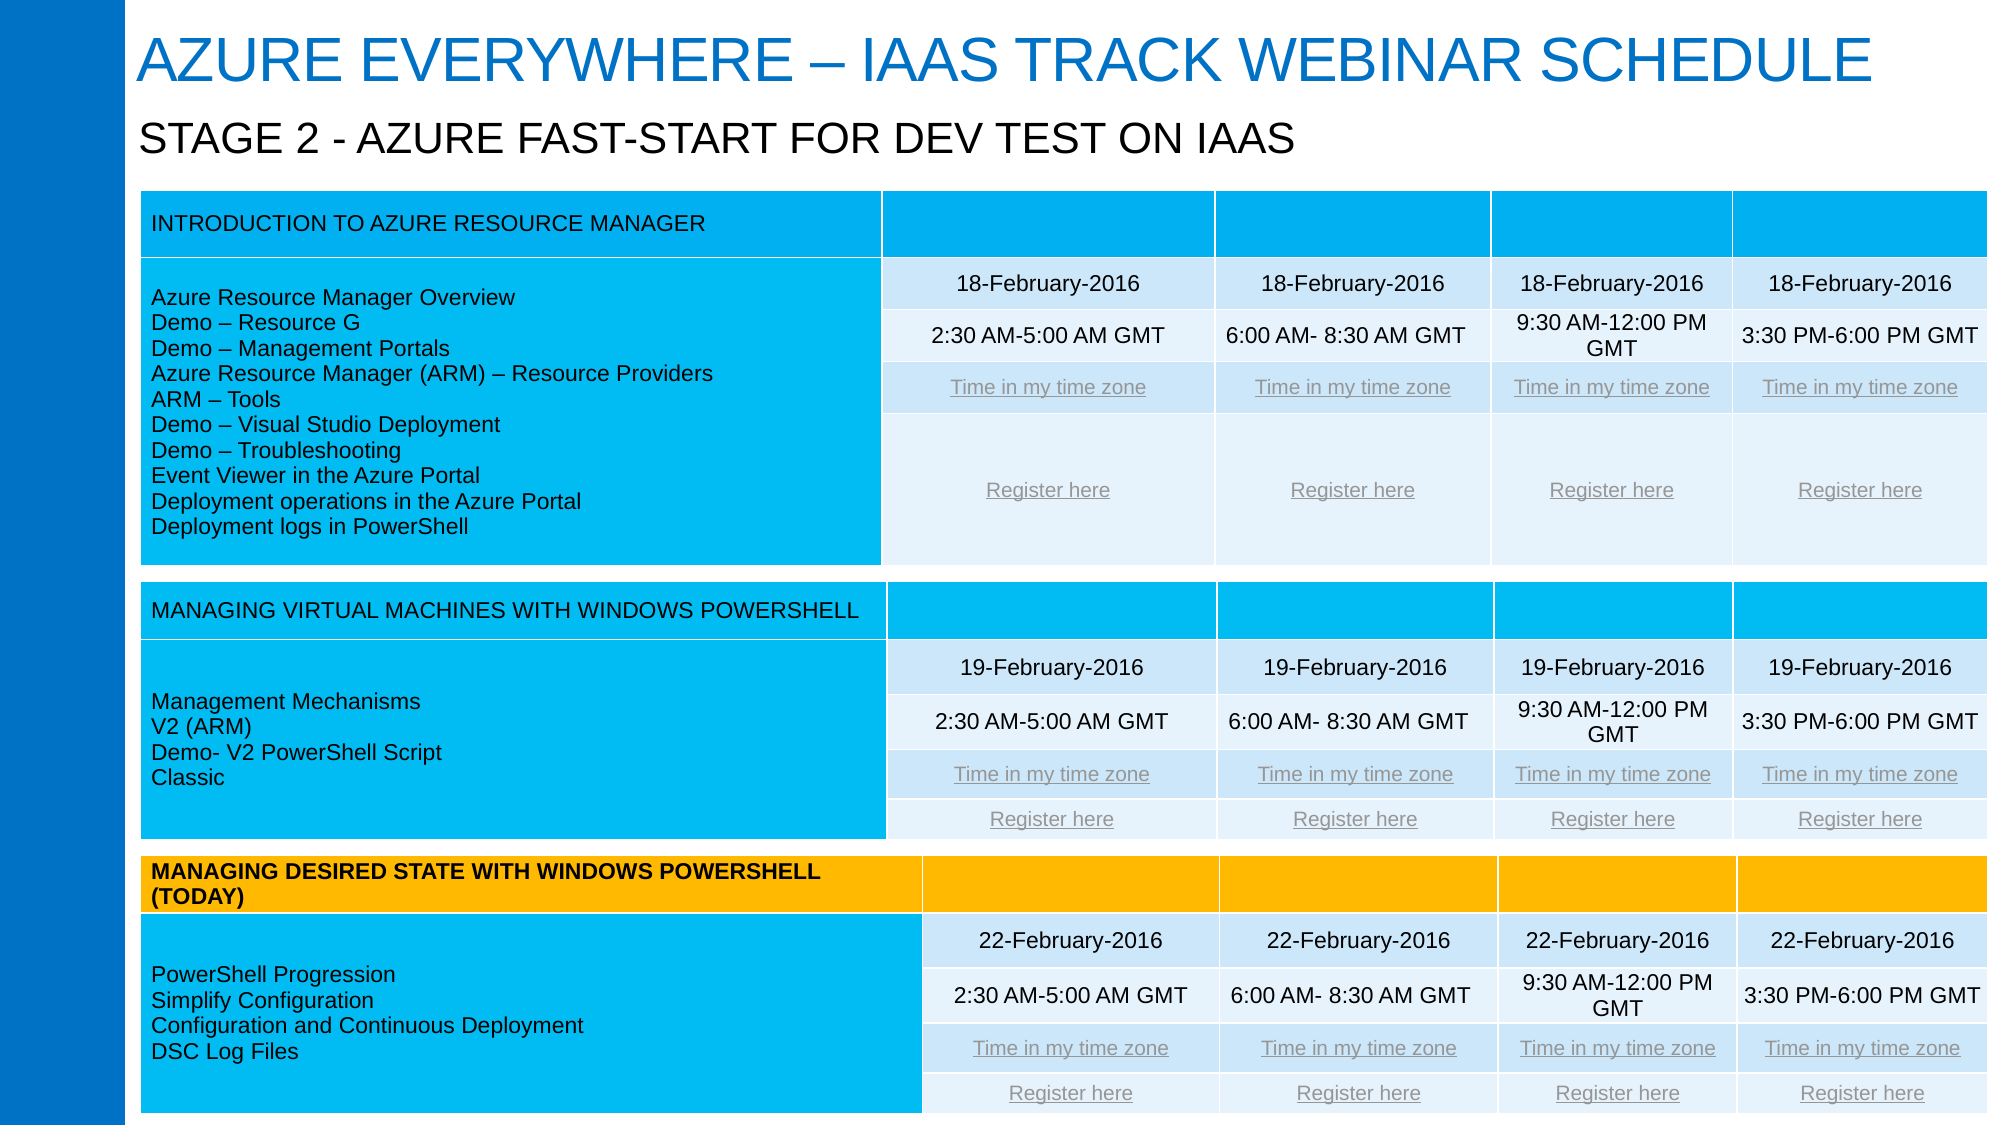

# AZURE EVERYWHERE – IAAS TRACK WEBINAR SCHEDULE
STAGE 2 - AZURE FAST-START FOR DEV TEST ON IAAS
| INTRODUCTION TO AZURE RESOURCE MANAGER |  |  |  |  |
| --- | --- | --- | --- | --- |
| Azure Resource Manager Overview Demo – Resource G Demo – Management Portals Azure Resource Manager (ARM) – Resource Providers ARM – Tools Demo – Visual Studio Deployment Demo – Troubleshooting Event Viewer in the Azure Portal Deployment operations in the Azure Portal Deployment logs in PowerShell | 18-February-2016 | 18-February-2016 | 18-February-2016 | 18-February-2016 |
|  | 2:30 AM-5:00 AM GMT | 6:00 AM- 8:30 AM GMT | 9:30 AM-12:00 PM GMT | 3:30 PM-6:00 PM GMT |
|  | Time in my time zone | Time in my time zone | Time in my time zone | Time in my time zone |
|  | Register here | Register here | Register here | Register here |
| MANAGING VIRTUAL MACHINES WITH WINDOWS POWERSHELL |  |  |  |  |
| --- | --- | --- | --- | --- |
| Management Mechanisms V2 (ARM) Demo- V2 PowerShell Script Classic | 19-February-2016 | 19-February-2016 | 19-February-2016 | 19-February-2016 |
|  | 2:30 AM-5:00 AM GMT | 6:00 AM- 8:30 AM GMT | 9:30 AM-12:00 PM GMT | 3:30 PM-6:00 PM GMT |
|  | Time in my time zone | Time in my time zone | Time in my time zone | Time in my time zone |
|  | Register here | Register here | Register here | Register here |
| MANAGING DESIRED STATE WITH WINDOWS POWERSHELL (TODAY) |  |  |  |  |
| --- | --- | --- | --- | --- |
| PowerShell Progression Simplify Configuration Configuration and Continuous Deployment DSC Log Files | 22-February-2016 | 22-February-2016 | 22-February-2016 | 22-February-2016 |
|  | 2:30 AM-5:00 AM GMT | 6:00 AM- 8:30 AM GMT | 9:30 AM-12:00 PM GMT | 3:30 PM-6:00 PM GMT |
|  | Time in my time zone | Time in my time zone | Time in my time zone | Time in my time zone |
|  | Register here | Register here | Register here | Register here |
9